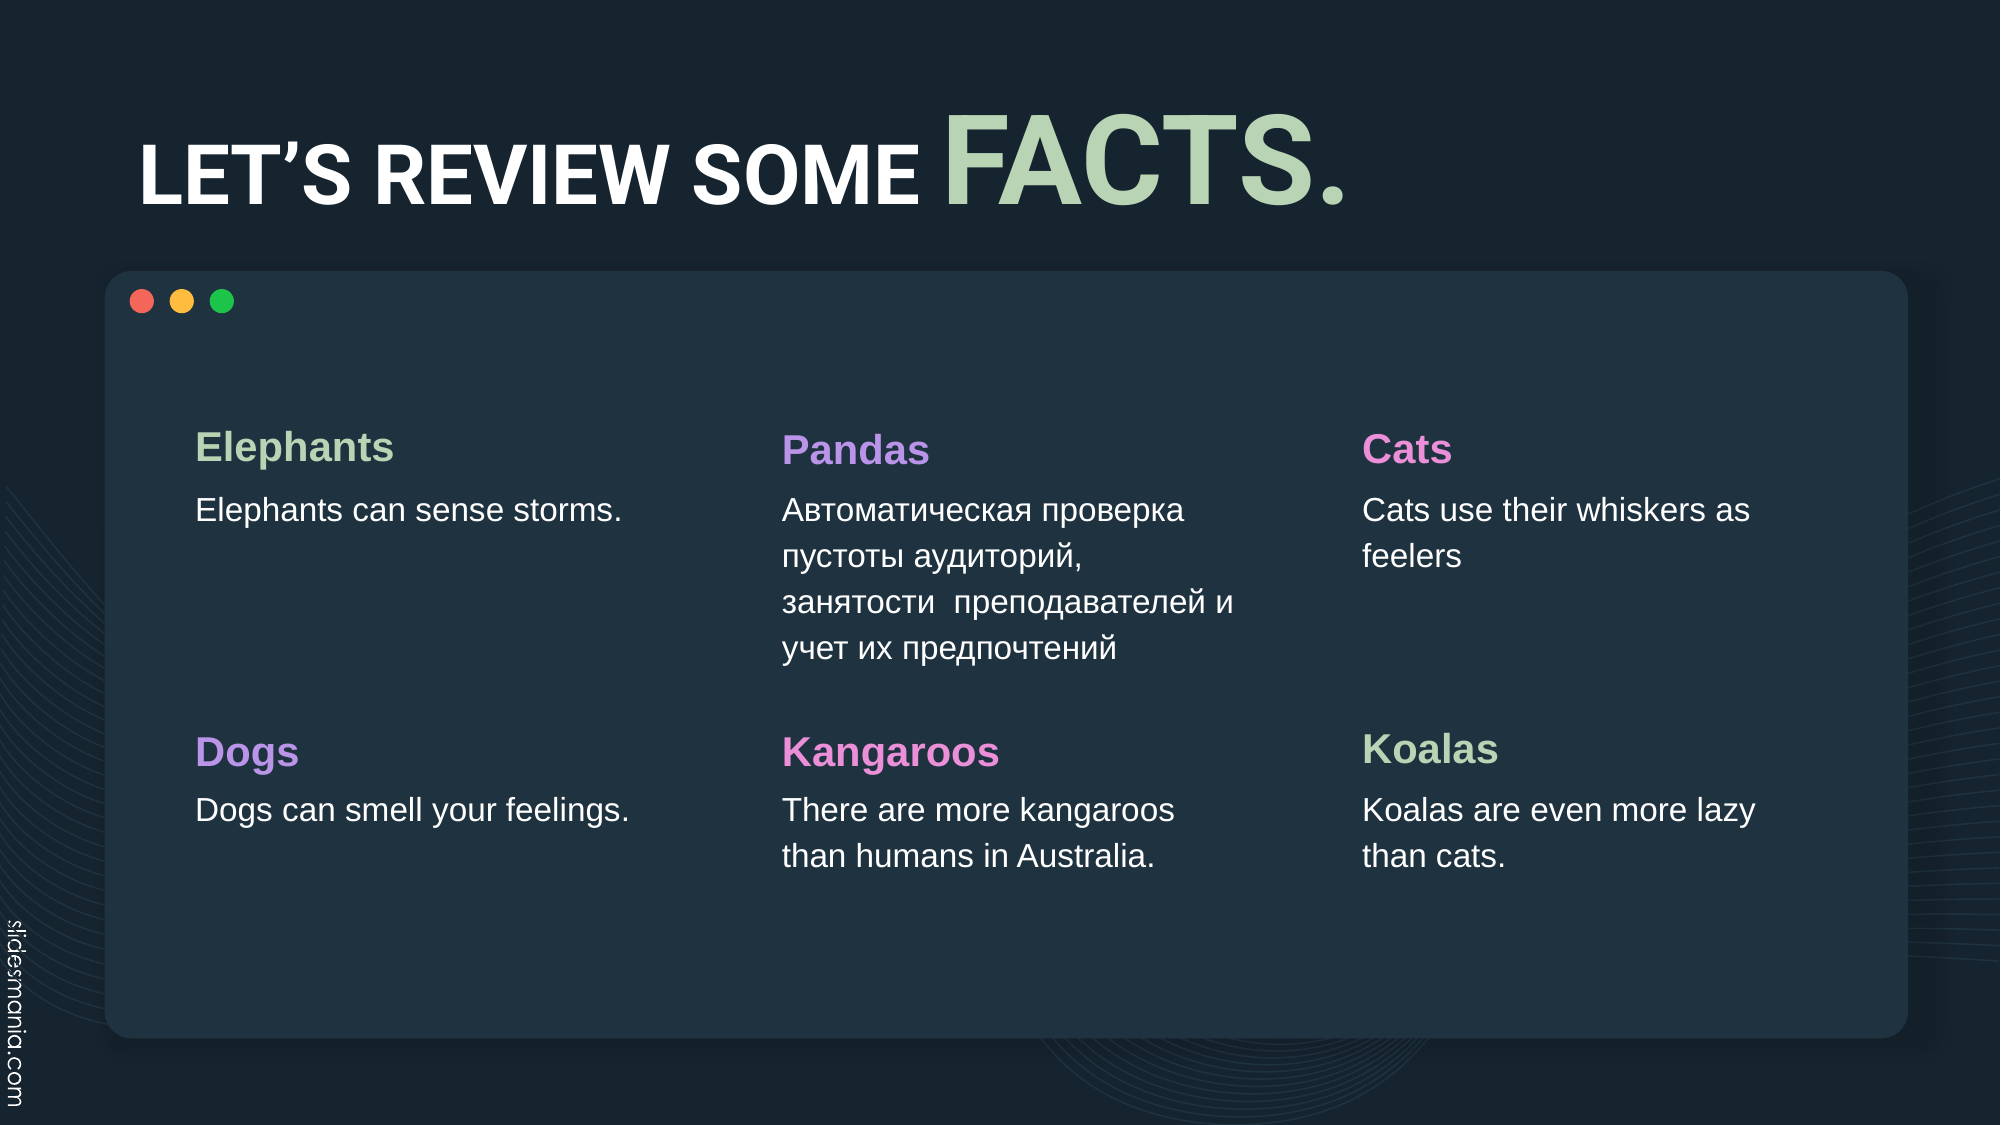

# LET’S REVIEW SOME FACTS.
Elephants
Cats
Pandas
Elephants can sense storms.

Автоматическая проверка пустоты аудиторий, занятости  преподавателей и учет их предпочтений
Cats use their whiskers as feelers
Koalas
Dogs
Kangaroos
Dogs can smell your feelings.
There are more kangaroos than humans in Australia.

Koalas are even more lazy than cats.